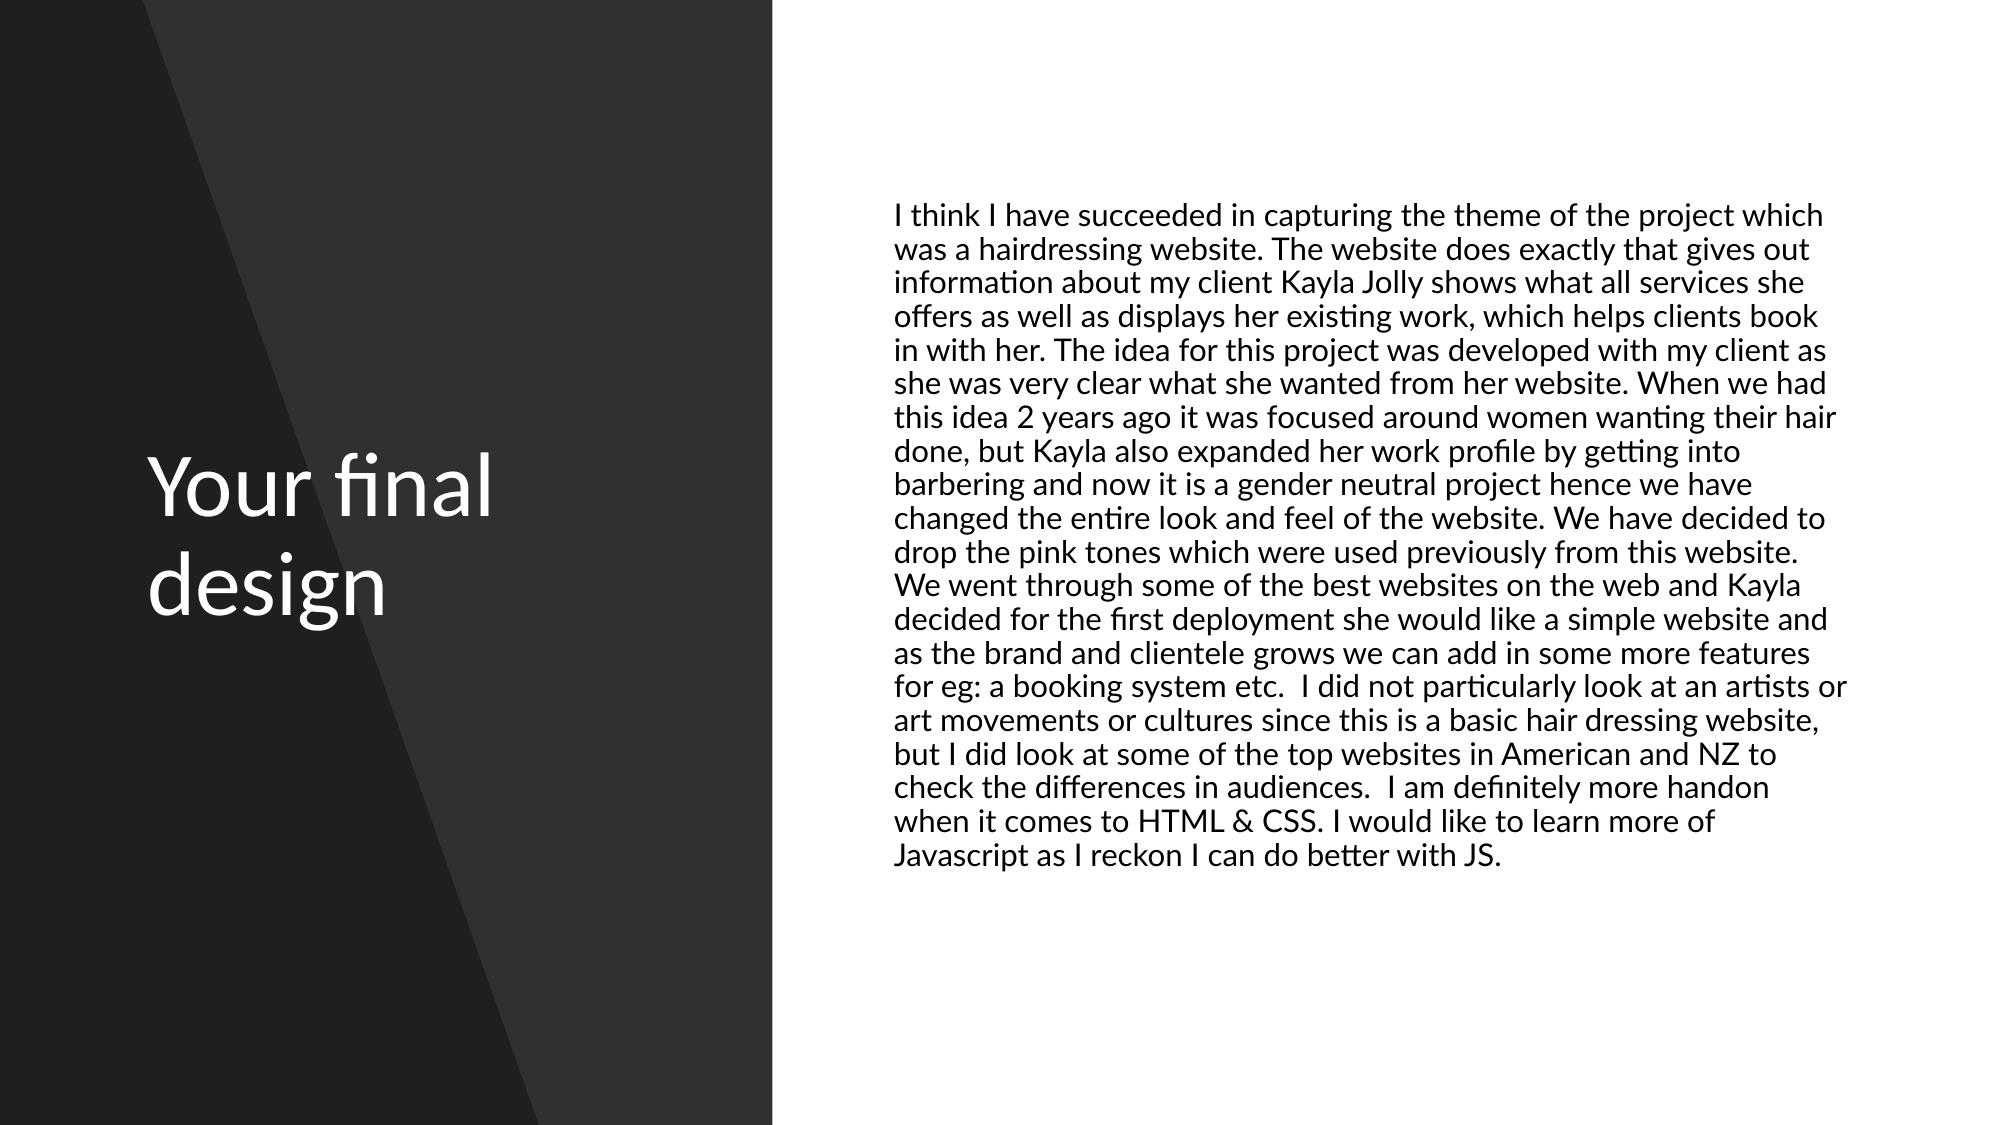

# Your final design
I think I have succeeded in capturing the theme of the project which was a hairdressing website. The website does exactly that gives out information about my client Kayla Jolly shows what all services she offers as well as displays her existing work, which helps clients book in with her. The idea for this project was developed with my client as she was very clear what she wanted from her website. When we had this idea 2 years ago it was focused around women wanting their hair done, but Kayla also expanded her work profile by getting into barbering and now it is a gender neutral project hence we have changed the entire look and feel of the website. We have decided to drop the pink tones which were used previously from this website. We went through some of the best websites on the web and Kayla decided for the first deployment she would like a simple website and as the brand and clientele grows we can add in some more features for eg: a booking system etc.  I did not particularly look at an artists or art movements or cultures since this is a basic hair dressing website, but I did look at some of the top websites in American and NZ to check the differences in audiences.  I am definitely more handon when it comes to HTML & CSS. I would like to learn more of Javascript as I reckon I can do better with JS.